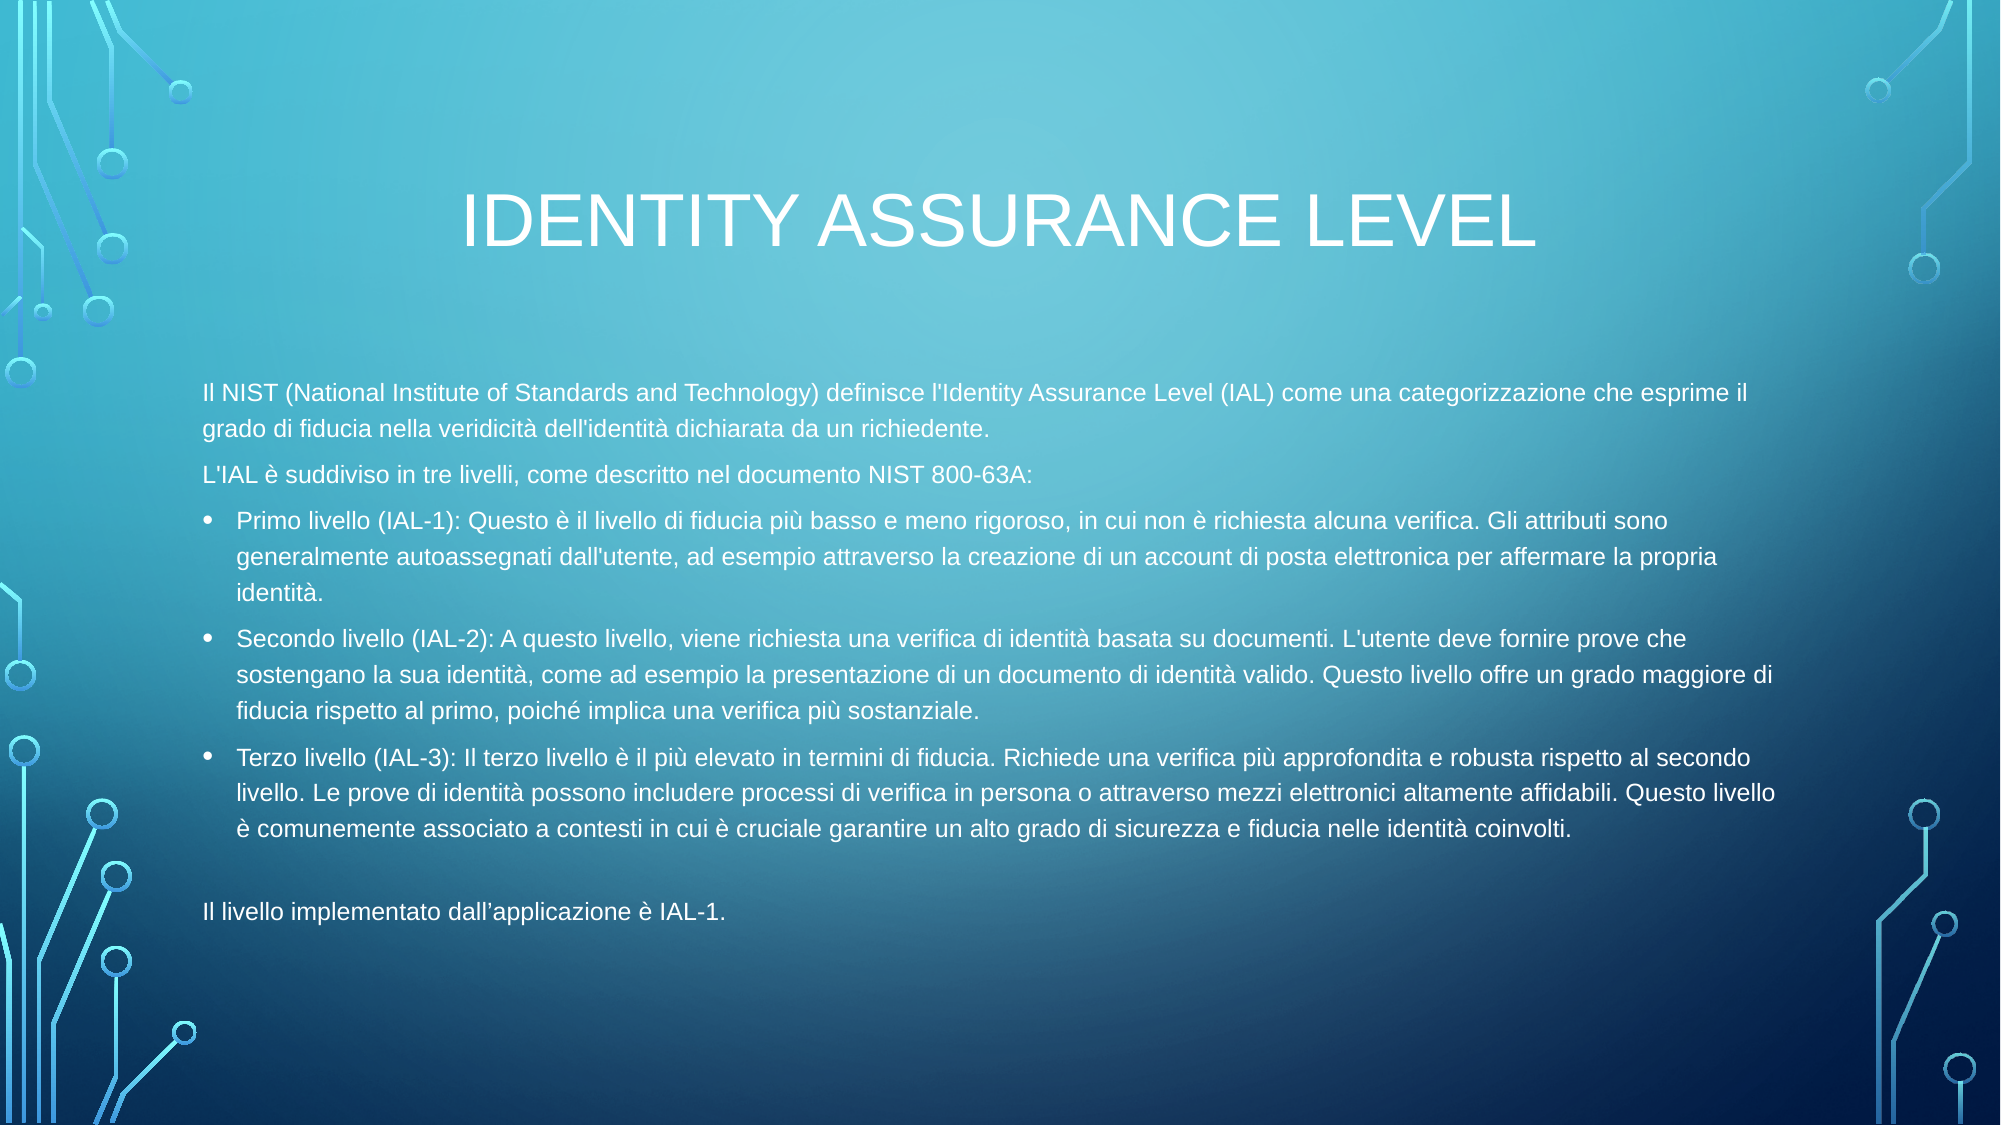

# Identity Assurance Level
Il NIST (National Institute of Standards and Technology) definisce l'Identity Assurance Level (IAL) come una categorizzazione che esprime il grado di fiducia nella veridicità dell'identità dichiarata da un richiedente.
L'IAL è suddiviso in tre livelli, come descritto nel documento NIST 800-63A:
Primo livello (IAL-1): Questo è il livello di fiducia più basso e meno rigoroso, in cui non è richiesta alcuna verifica. Gli attributi sono generalmente autoassegnati dall'utente, ad esempio attraverso la creazione di un account di posta elettronica per affermare la propria identità.
Secondo livello (IAL-2): A questo livello, viene richiesta una verifica di identità basata su documenti. L'utente deve fornire prove che sostengano la sua identità, come ad esempio la presentazione di un documento di identità valido. Questo livello offre un grado maggiore di fiducia rispetto al primo, poiché implica una verifica più sostanziale.
Terzo livello (IAL-3): Il terzo livello è il più elevato in termini di fiducia. Richiede una verifica più approfondita e robusta rispetto al secondo livello. Le prove di identità possono includere processi di verifica in persona o attraverso mezzi elettronici altamente affidabili. Questo livello è comunemente associato a contesti in cui è cruciale garantire un alto grado di sicurezza e fiducia nelle identità coinvolti.
Il livello implementato dall’applicazione è IAL-1.